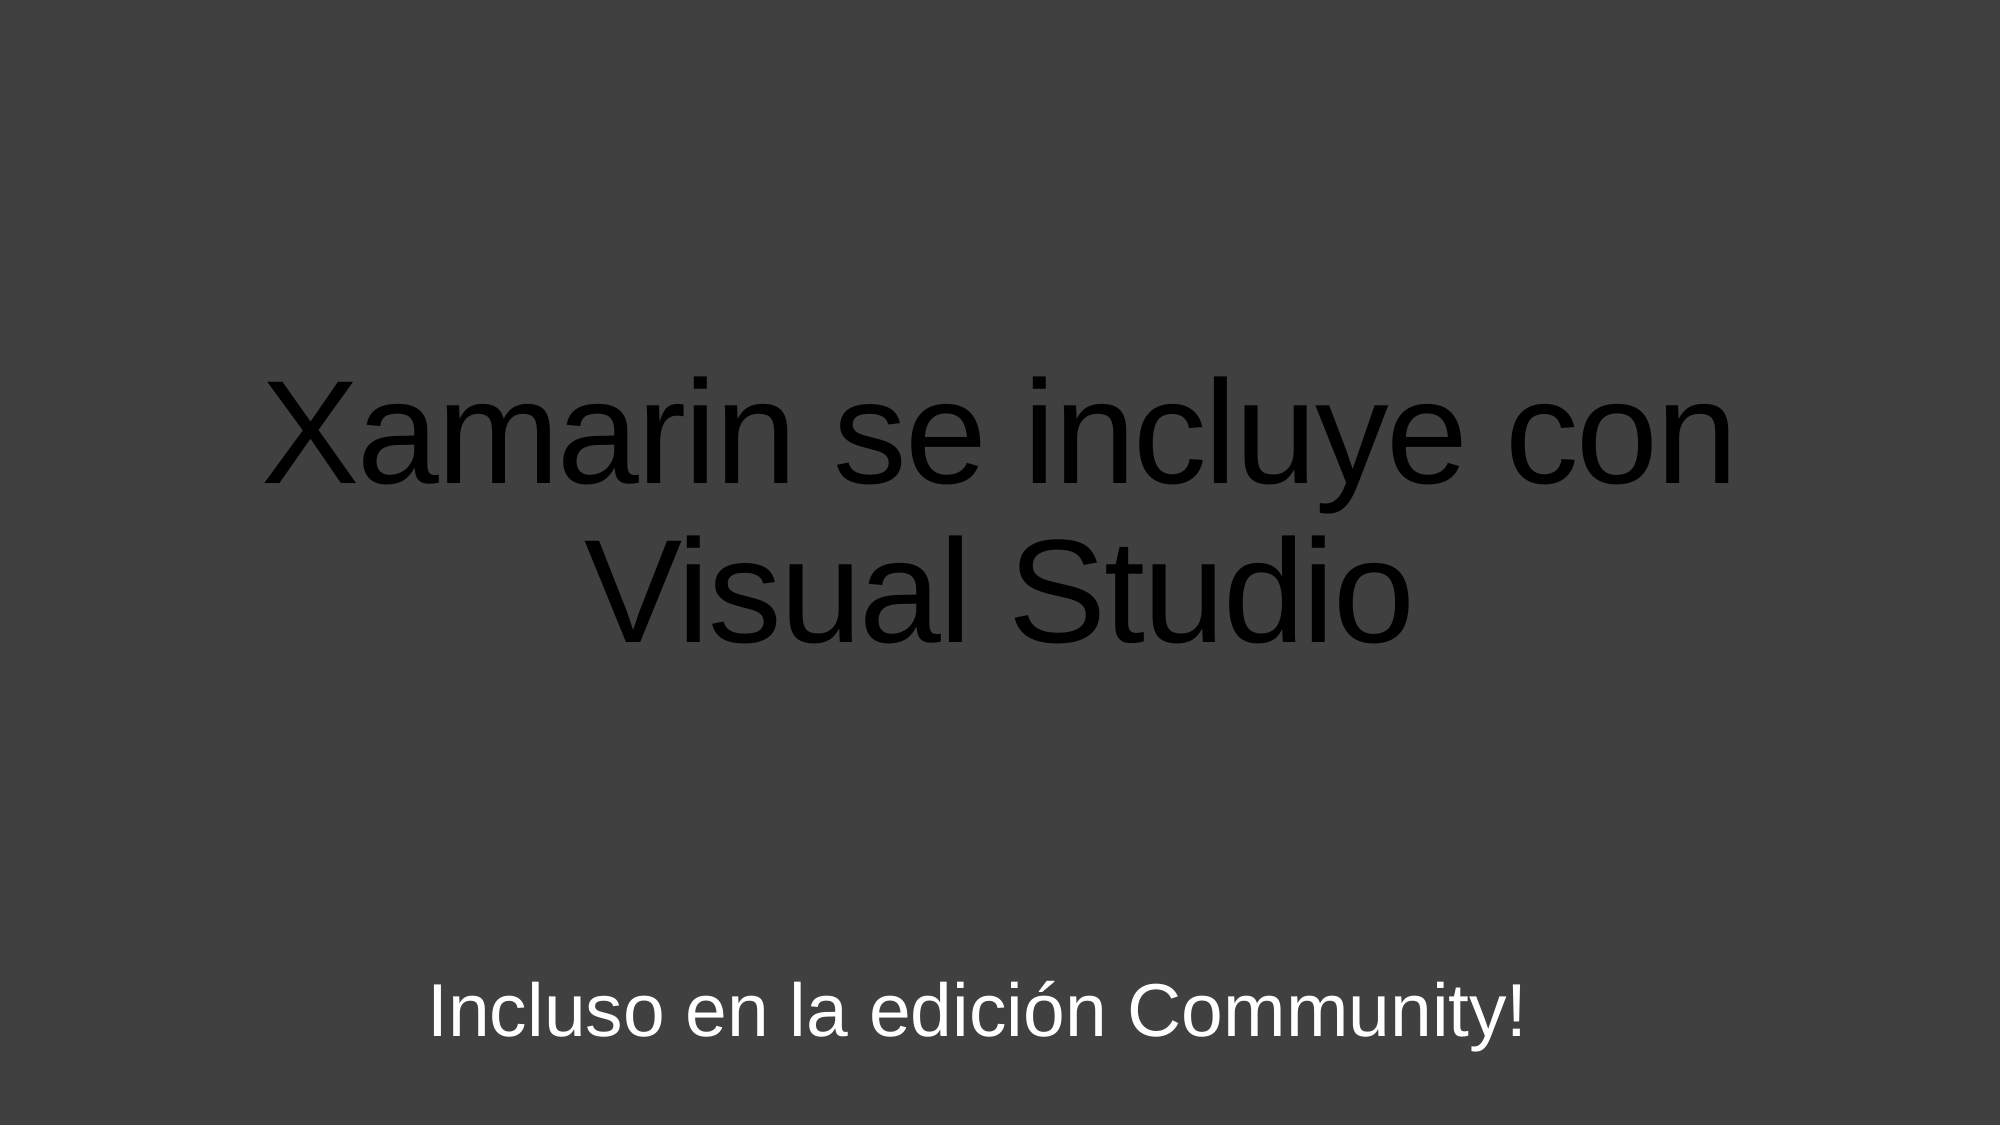

Xamarin is included
in Visual Studio
# Xamarin se incluye con Visual Studio
Incluso en la edición Community!